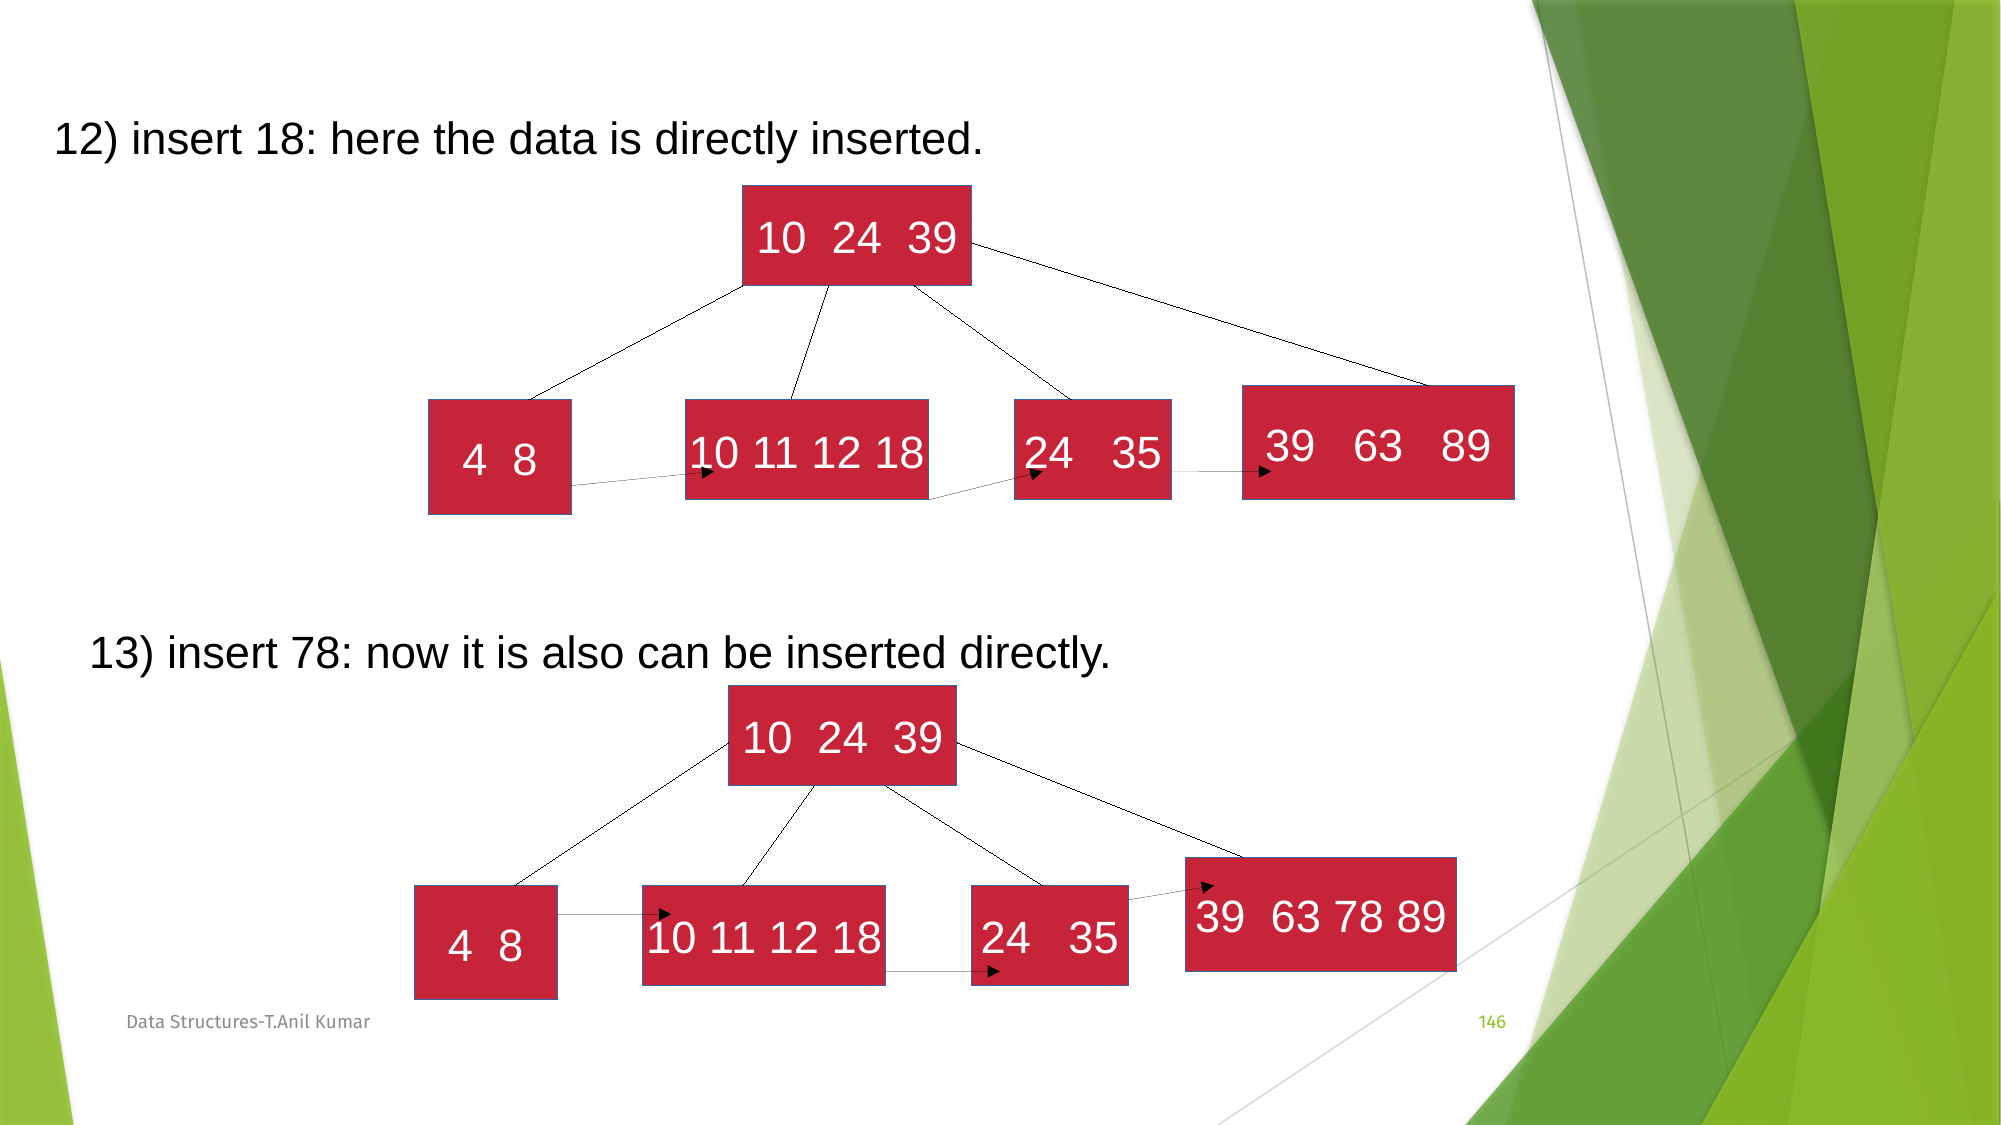

12) insert 18: here the data is directly inserted.
10  24  39

39   63   89
10 11 12 18
24   35
4  8

13) insert 78: now it is also can be inserted directly.
10  24  39

39  63 78 89
4  8
10 11 12 18
24   35

Data Structures-T.Anil Kumar
146